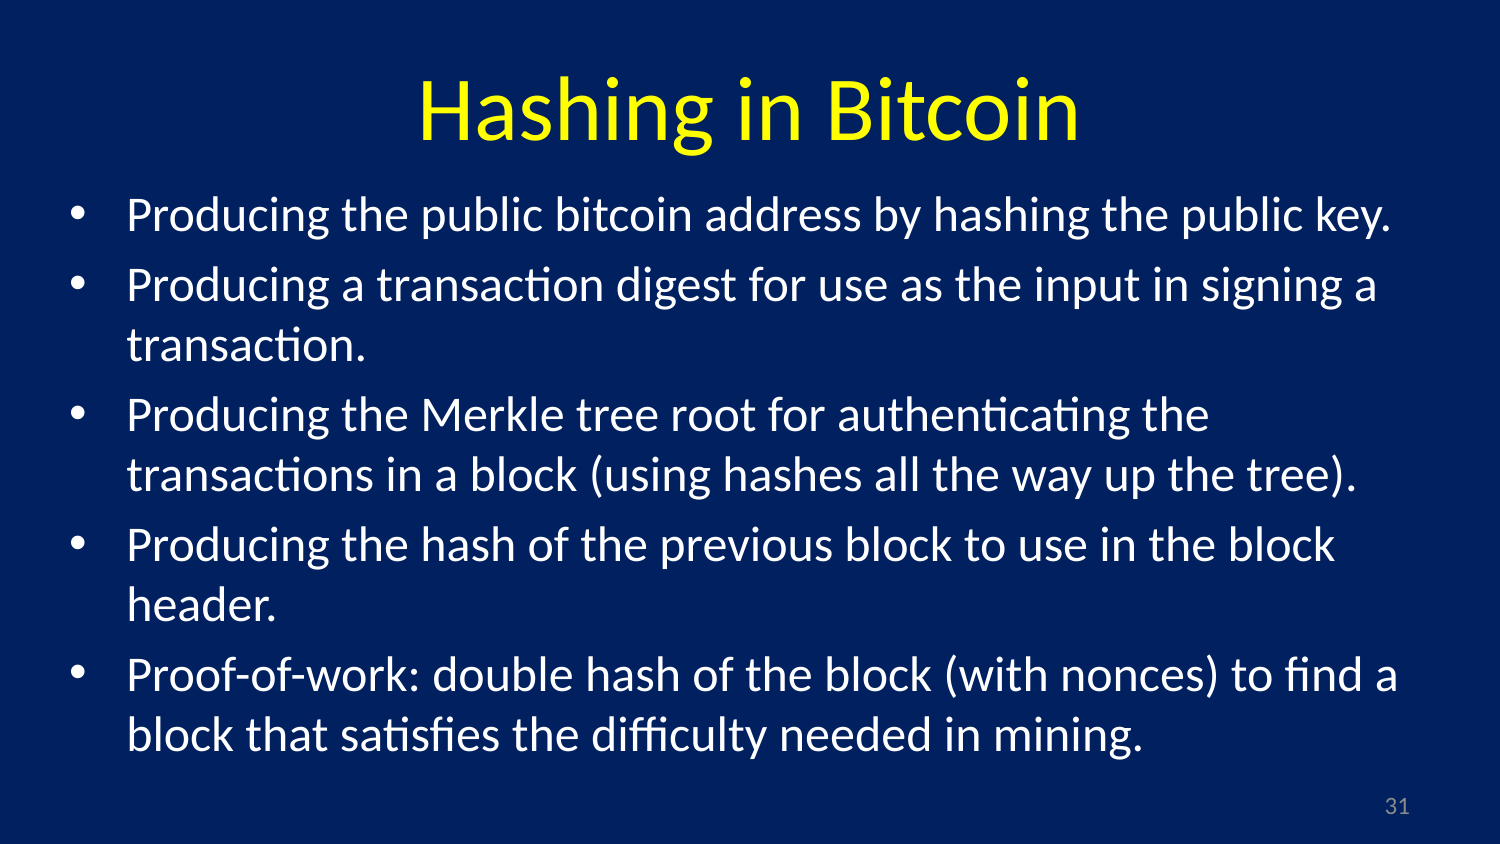

# Hashing in Bitcoin
Producing the public bitcoin address by hashing the public key.
Producing a transaction digest for use as the input in signing a transaction.
Producing the Merkle tree root for authenticating the transactions in a block (using hashes all the way up the tree).
Producing the hash of the previous block to use in the block header.
Proof-of-work: double hash of the block (with nonces) to find a block that satisfies the difficulty needed in mining.

31